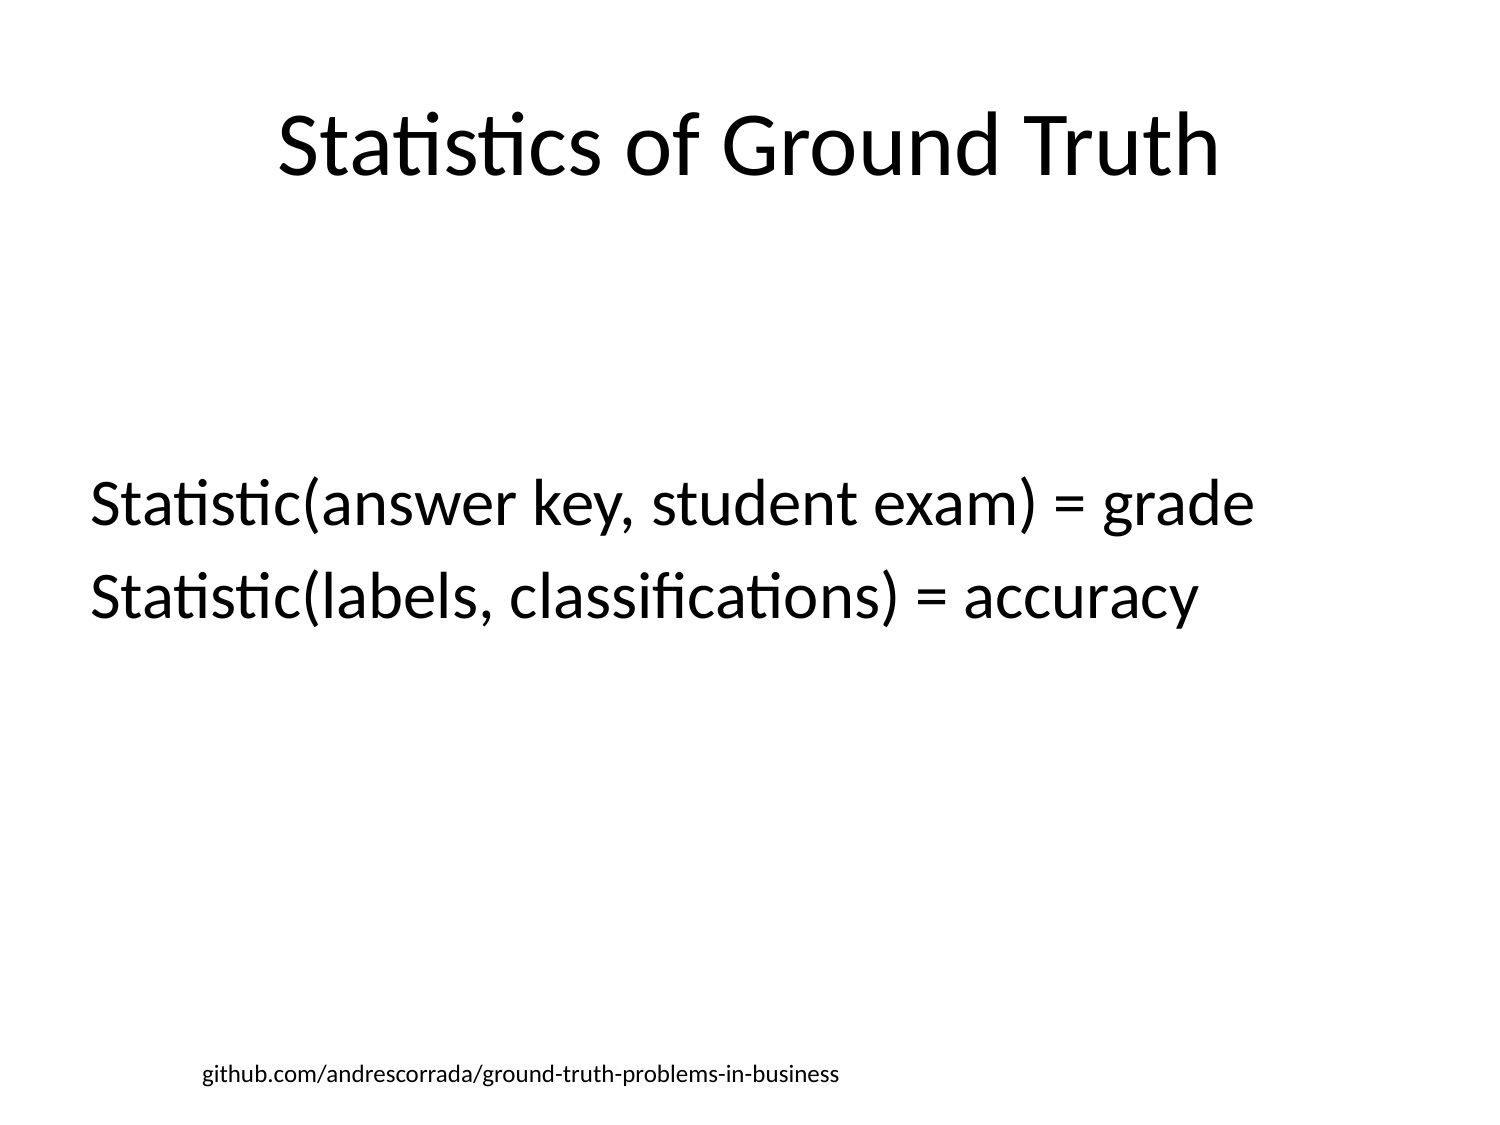

# Statistics of Ground Truth
Statistic(answer key, student exam) = grade
Statistic(labels, classifications) = accuracy

github.com/andrescorrada/ground-truth-problems-in-business